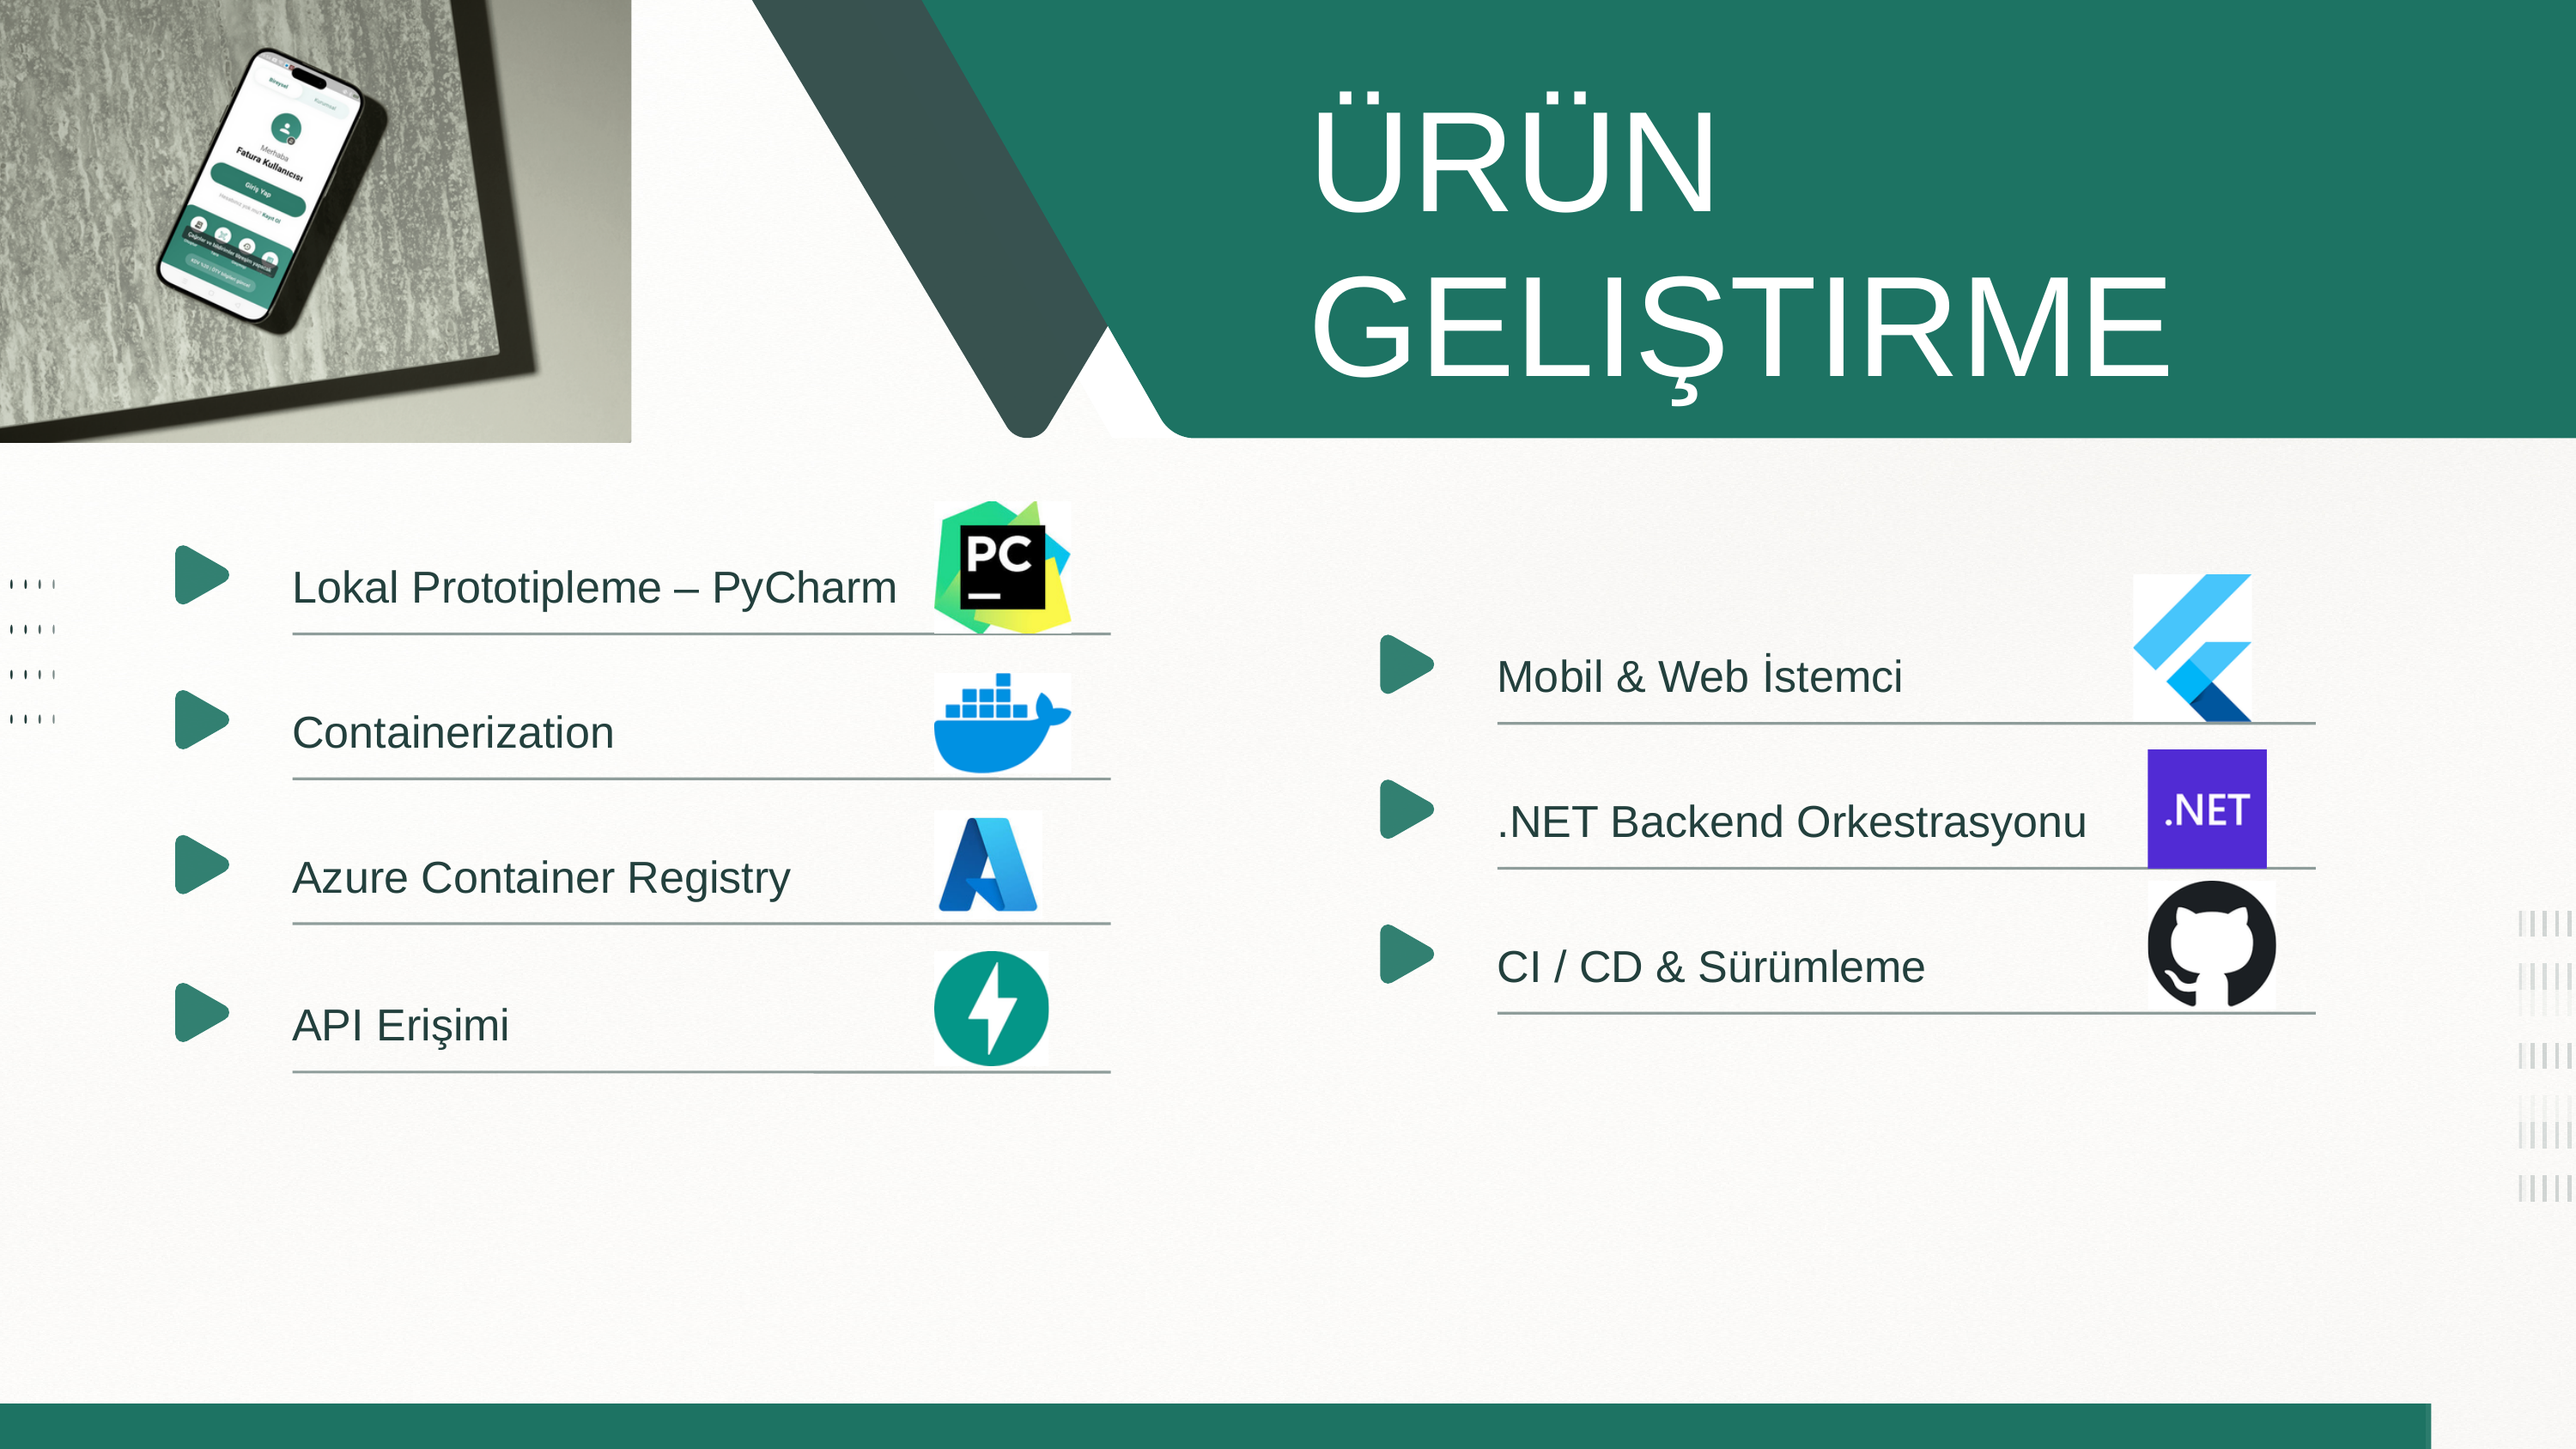

ÜRÜN GELIŞTIRME
AGENDA

Lokal Prototipleme – PyCharm

Mobil & Web İstemci

Containerization

.NET Backend Orkestrasyonu

Azure Container Registry

CI / CD & Sürümleme

API Erişimi